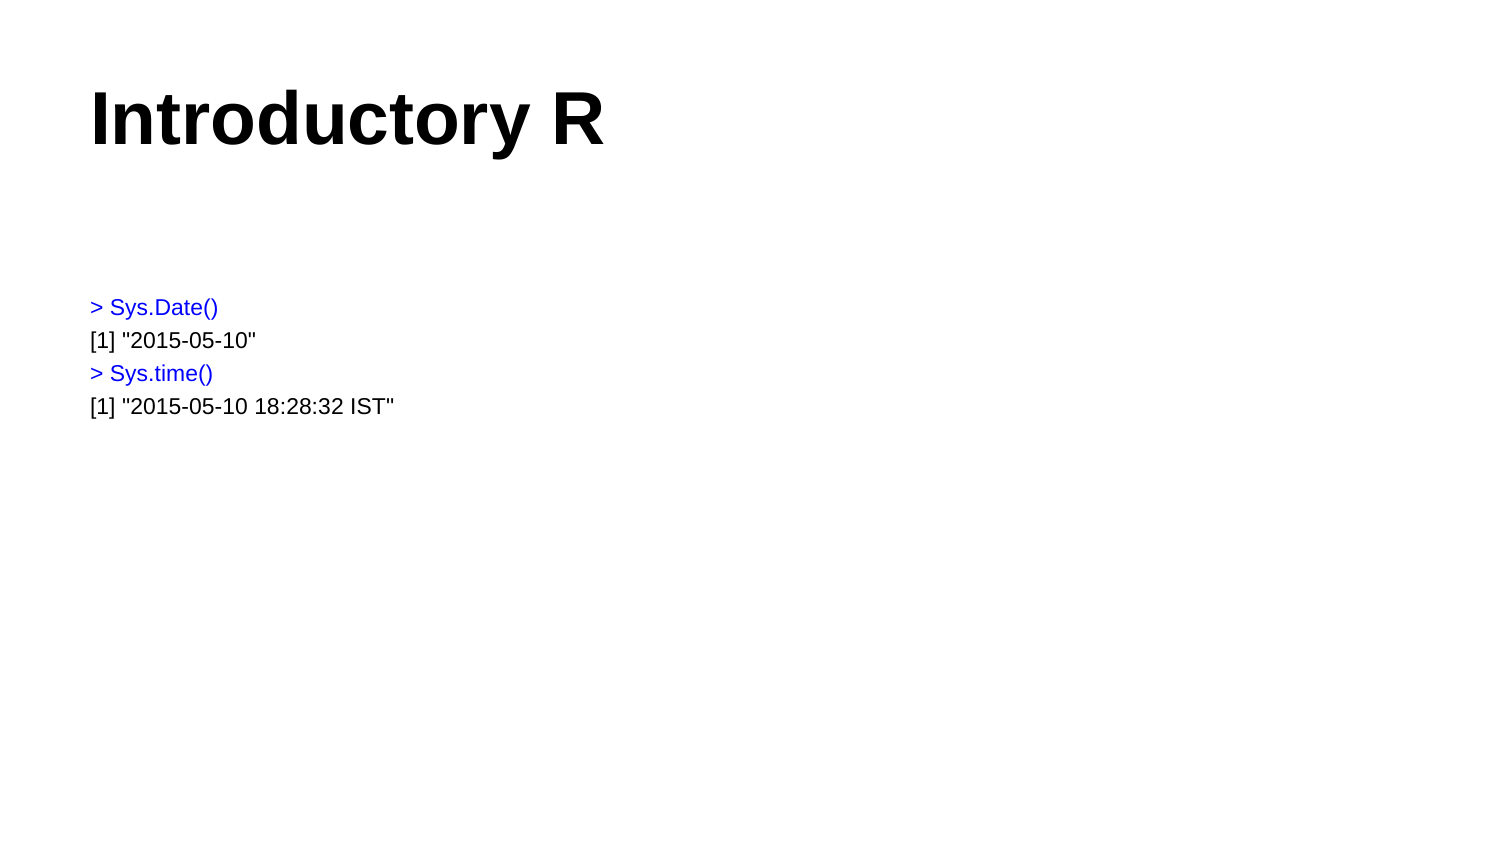

# Introductory R

> Sys.Date()
[1] "2015-05-10"
> Sys.time()
[1] "2015-05-10 18:28:32 IST"